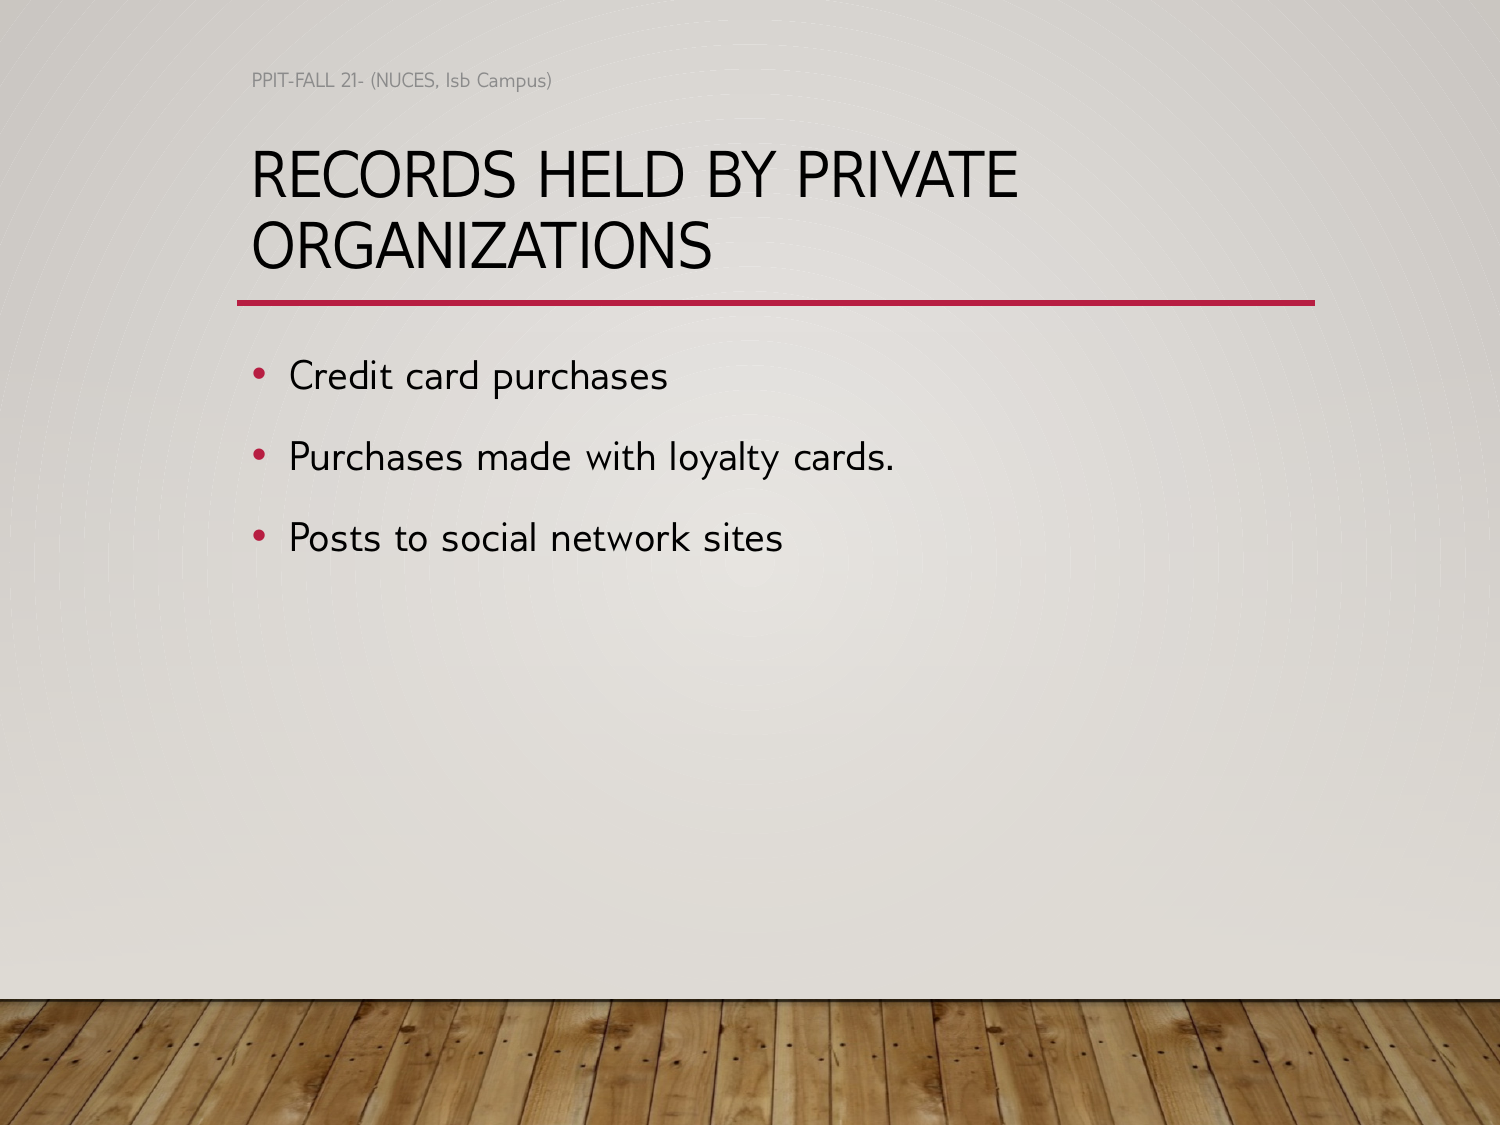

PPIT-FALL 21- (NUCES, Isb Campus)
# Records Held by Private Organizations
Credit card purchases
Purchases made with loyalty cards.
Posts to social network sites